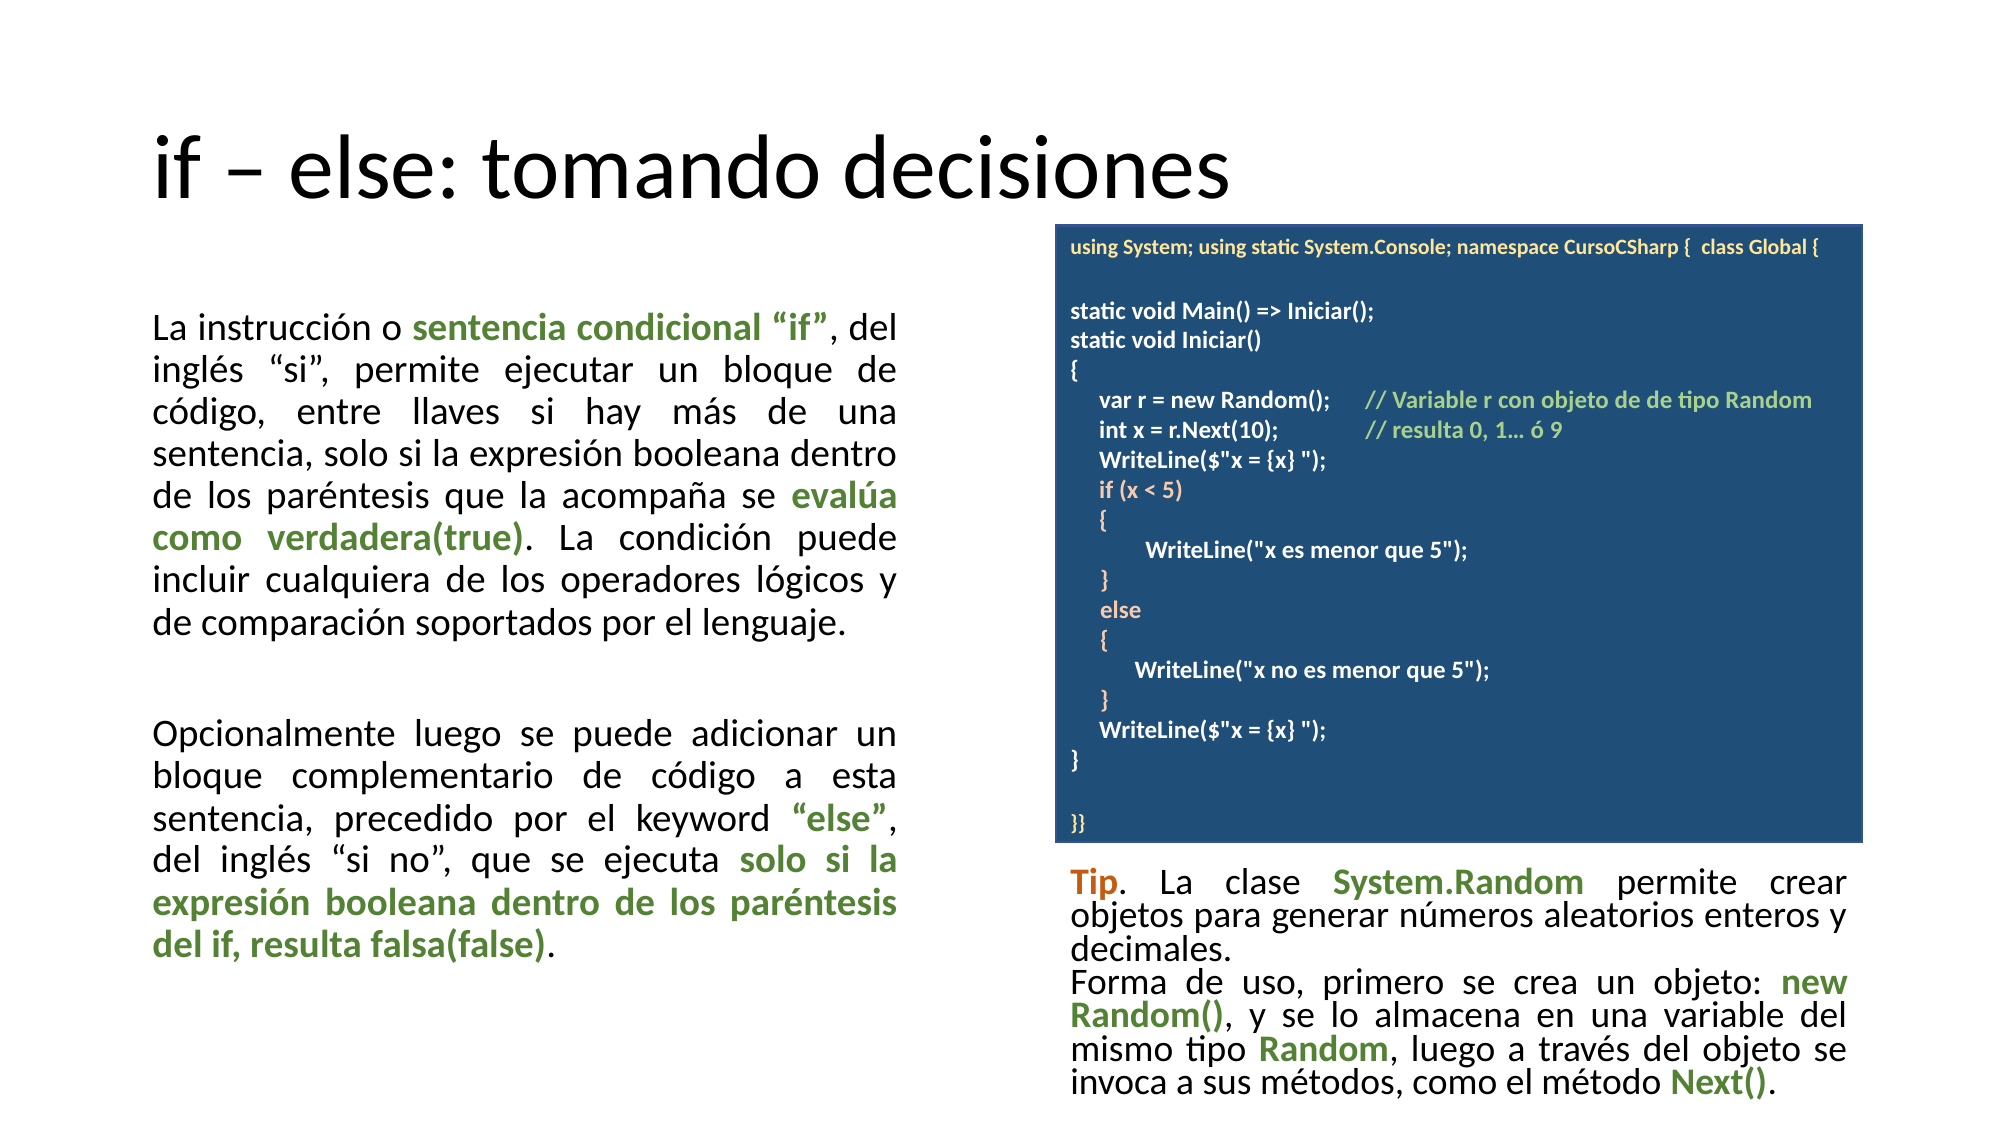

# if – else: tomando decisiones
using System; using static System.Console; namespace CursoCSharp {  class Global {

static void Main() => Iniciar();
static void Iniciar()
{
     var r = new Random();      // Variable r con objeto de de tipo Random
     int x = r.Next(10);               // resulta 0, 1… ó 9
     WriteLine($"x = {x} ");
     if (x < 5)
     {
WriteLine("x es menor que 5");
}
else
{
      WriteLine("x no es menor que 5");
}
     WriteLine($"x = {x} ");
}

}}
La instrucción o sentencia condicional “if”, del inglés “si”, permite ejecutar un bloque de código, entre llaves si hay más de una sentencia, solo si la expresión booleana dentro de los paréntesis que la acompaña se evalúa como verdadera(true). La condición puede incluir cualquiera de los operadores lógicos y de comparación soportados por el lenguaje.

Opcionalmente luego se puede adicionar un bloque complementario de código a esta sentencia, precedido por el keyword “else”, del inglés “si no”, que se ejecuta solo si la expresión booleana dentro de los paréntesis del if, resulta falsa(false).

Tip. La clase System.Random permite crear objetos para generar números aleatorios enteros y decimales.
Forma de uso, primero se crea un objeto: new Random(), y se lo almacena en una variable del mismo tipo Random, luego a través del objeto se invoca a sus métodos, como el método Next().